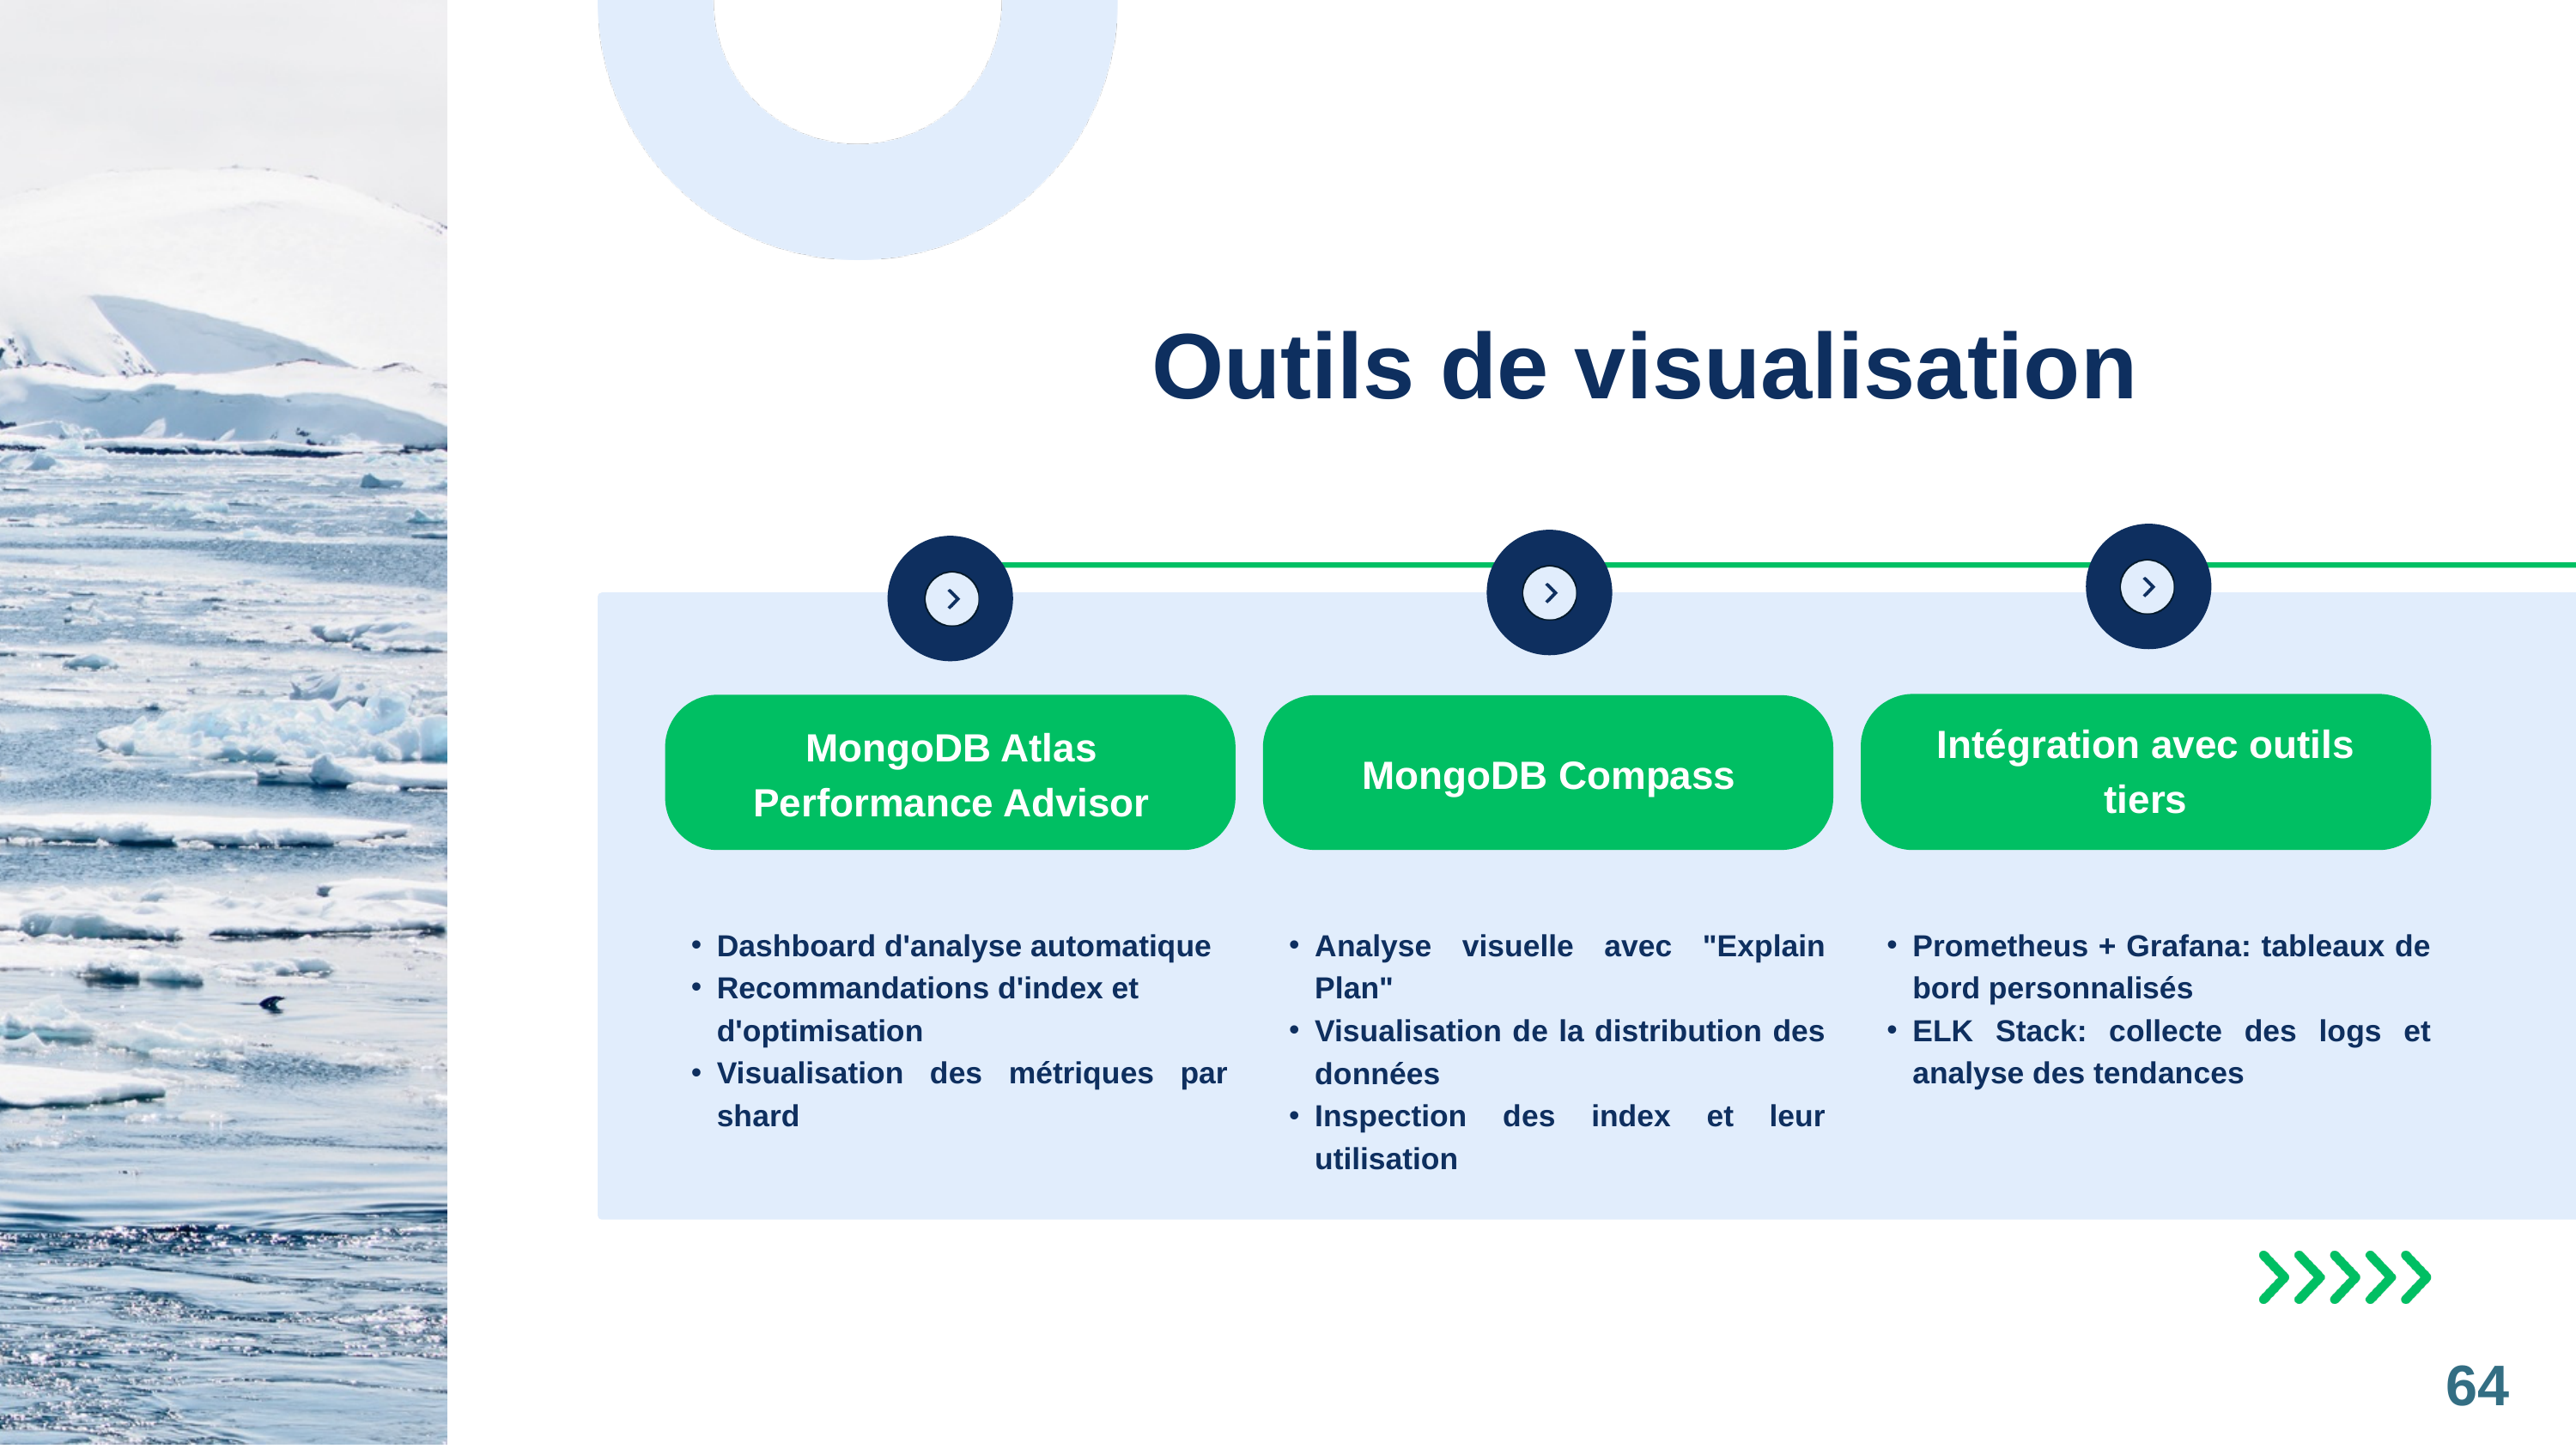

Outils de visualisation

Intégration avec outils tiers
MongoDB Atlas Performance Advisor
MongoDB Compass
Dashboard d'analyse automatique
Recommandations d'index et d'optimisation
Visualisation des métriques par shard

Analyse visuelle avec "Explain Plan"
Visualisation de la distribution des données
Inspection des index et leur utilisation

Prometheus + Grafana: tableaux de bord personnalisés
ELK Stack: collecte des logs et analyse des tendances

64